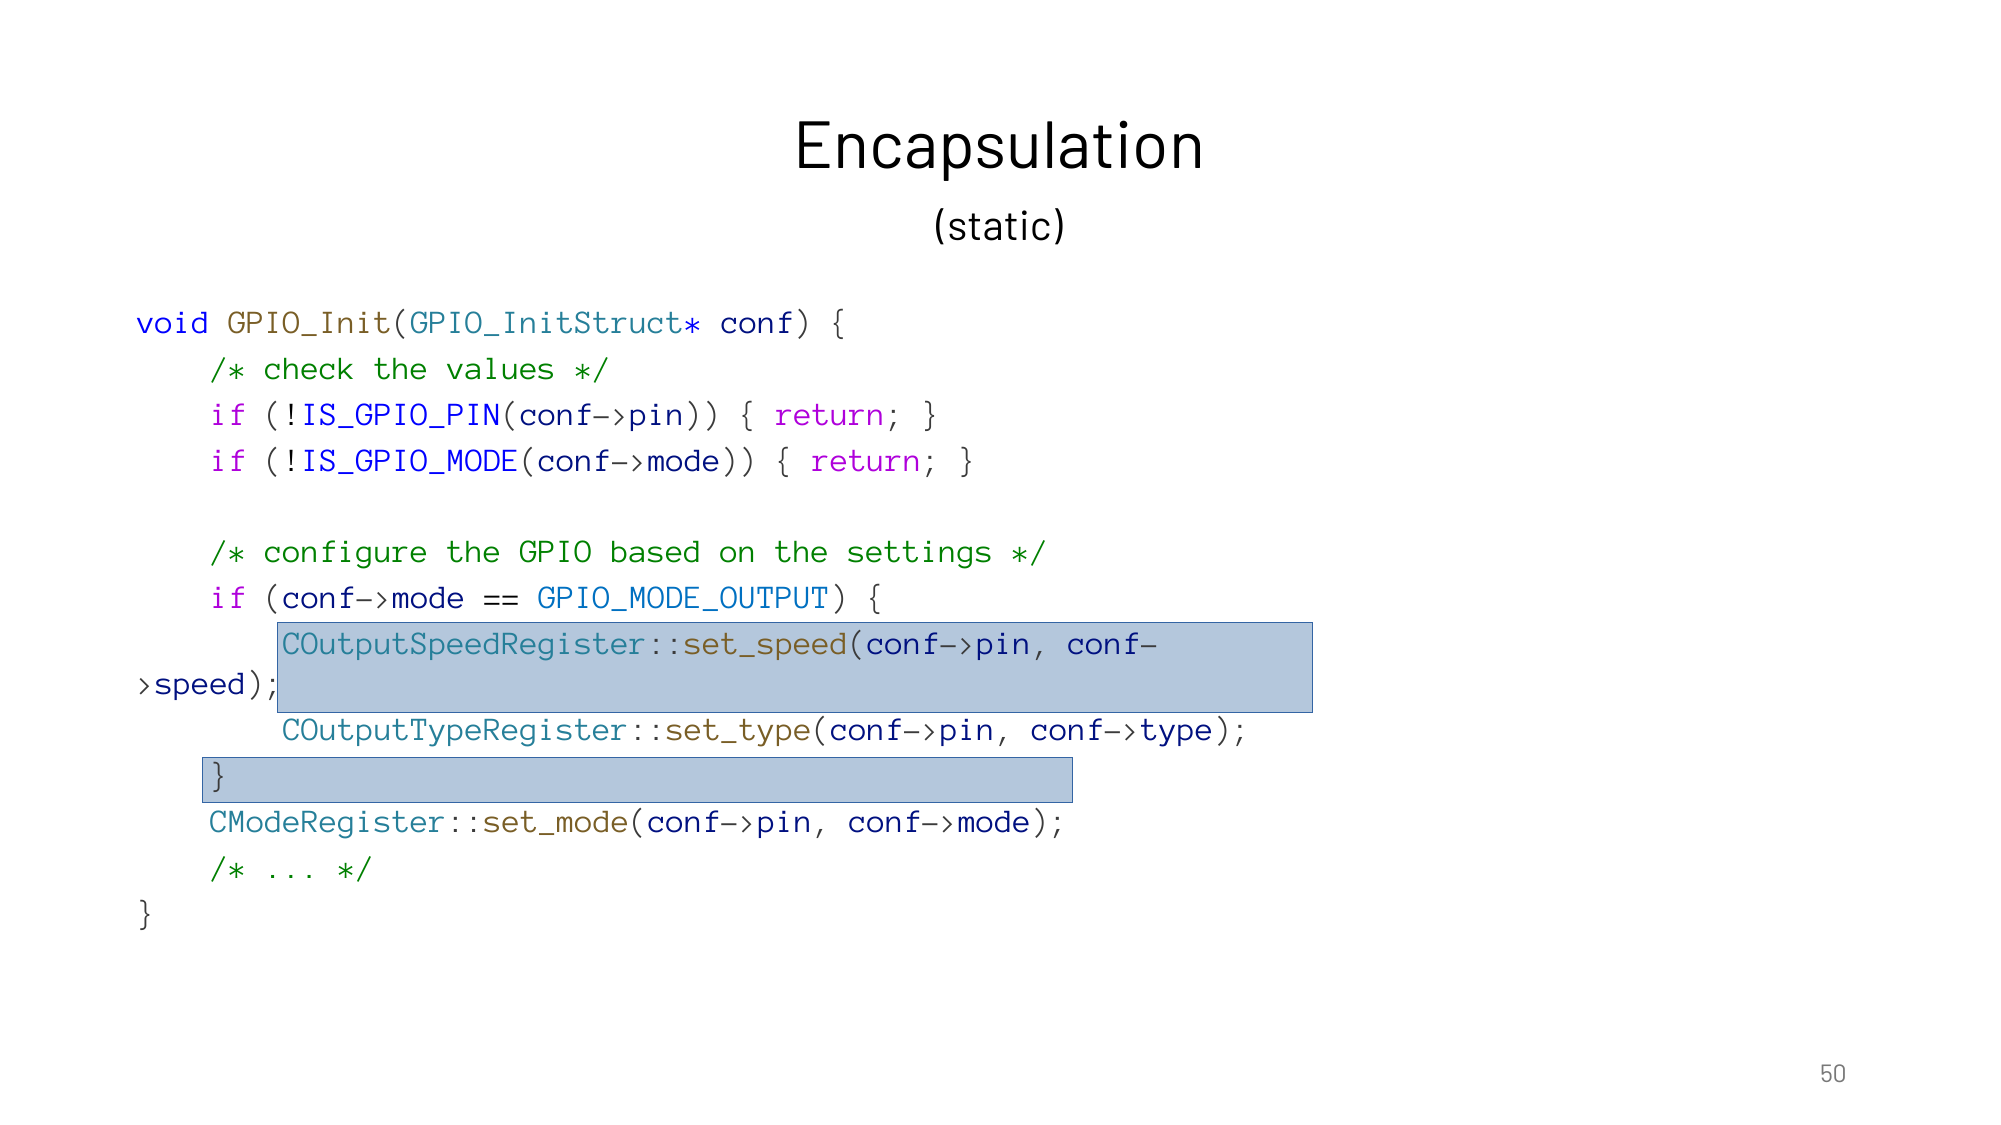

Encapsulation
(static)
void GPIO_Init(GPIO_InitStruct* conf) {
    /* check the values */
    if (!IS_GPIO_PIN(conf->pin)) { return; }
    if (!IS_GPIO_MODE(conf->mode)) { return; }

    /* configure the GPIO based on the settings */
    if (conf->mode == GPIO_MODE_OUTPUT) {
        COutputSpeedRegister::set_speed(conf->pin, conf->speed);
        COutputTypeRegister::set_type(conf->pin, conf->type);
    }
    CModeRegister::set_mode(conf->pin, conf->mode);
    /* ... */
}

50